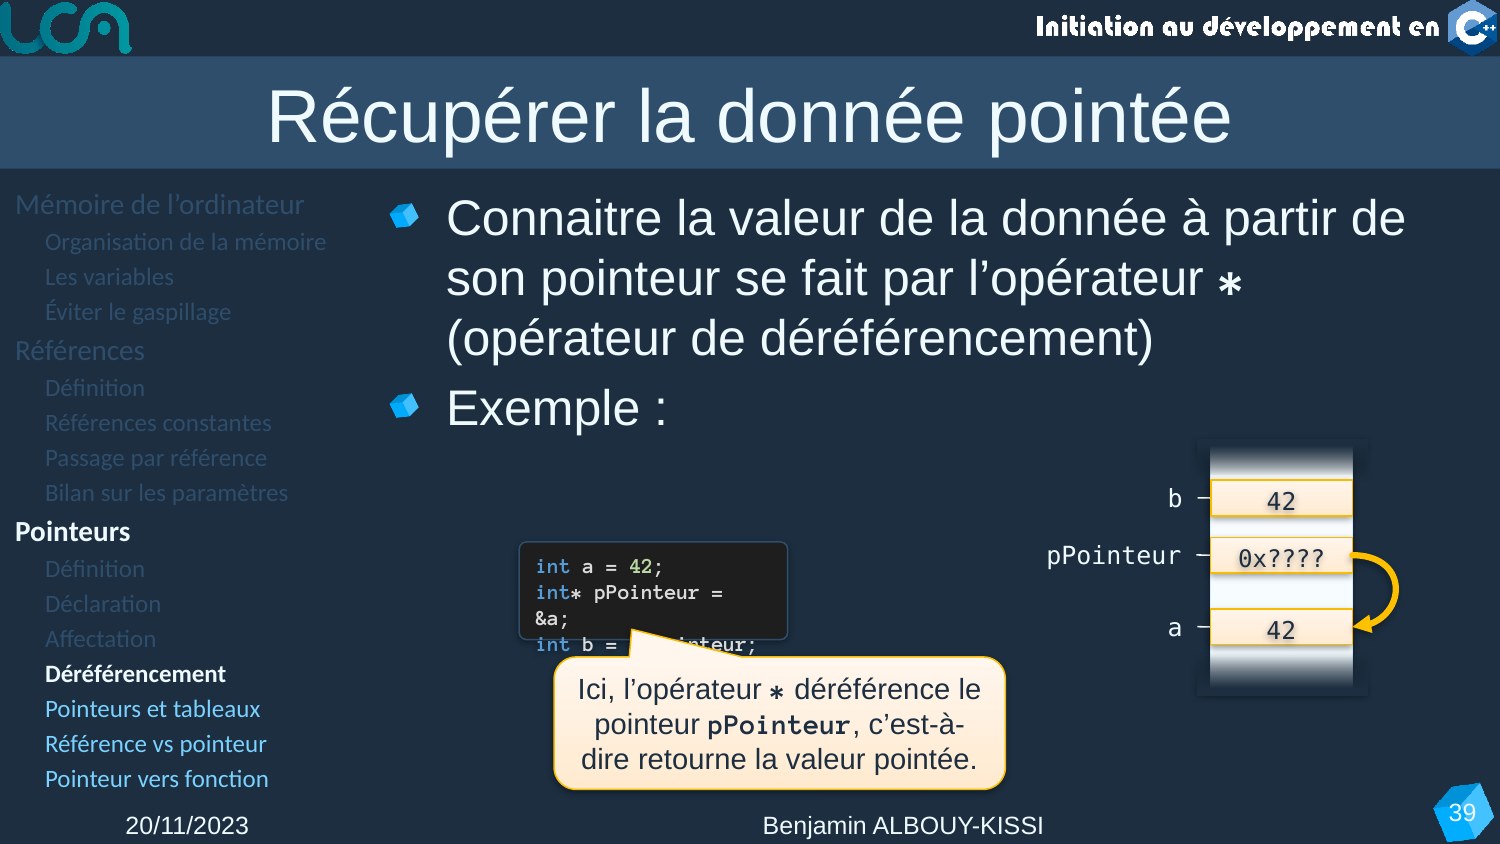

# Récupérer la donnée pointée
Mémoire de l’ordinateur
Organisation de la mémoire
Les variables
Éviter le gaspillage
Références
Définition
Références constantes
Passage par référence
Bilan sur les paramètres
Pointeurs
Définition
Déclaration
Affectation
Déréférencement
Pointeurs et tableaux
Référence vs pointeur
Pointeur vers fonction
Connaitre la valeur de la donnée à partir de son pointeur se fait par l’opérateur * (opérateur de déréférencement)
Exemple :

b

42
pPointeur

0x????
int a = 42;
int* pPointeur = &a;
int b = *pPointeur;
a

42

Ici, l’opérateur * déréférence le pointeur pPointeur, c’est-à-dire retourne la valeur pointée.
39
20/11/2023
Benjamin ALBOUY-KISSI